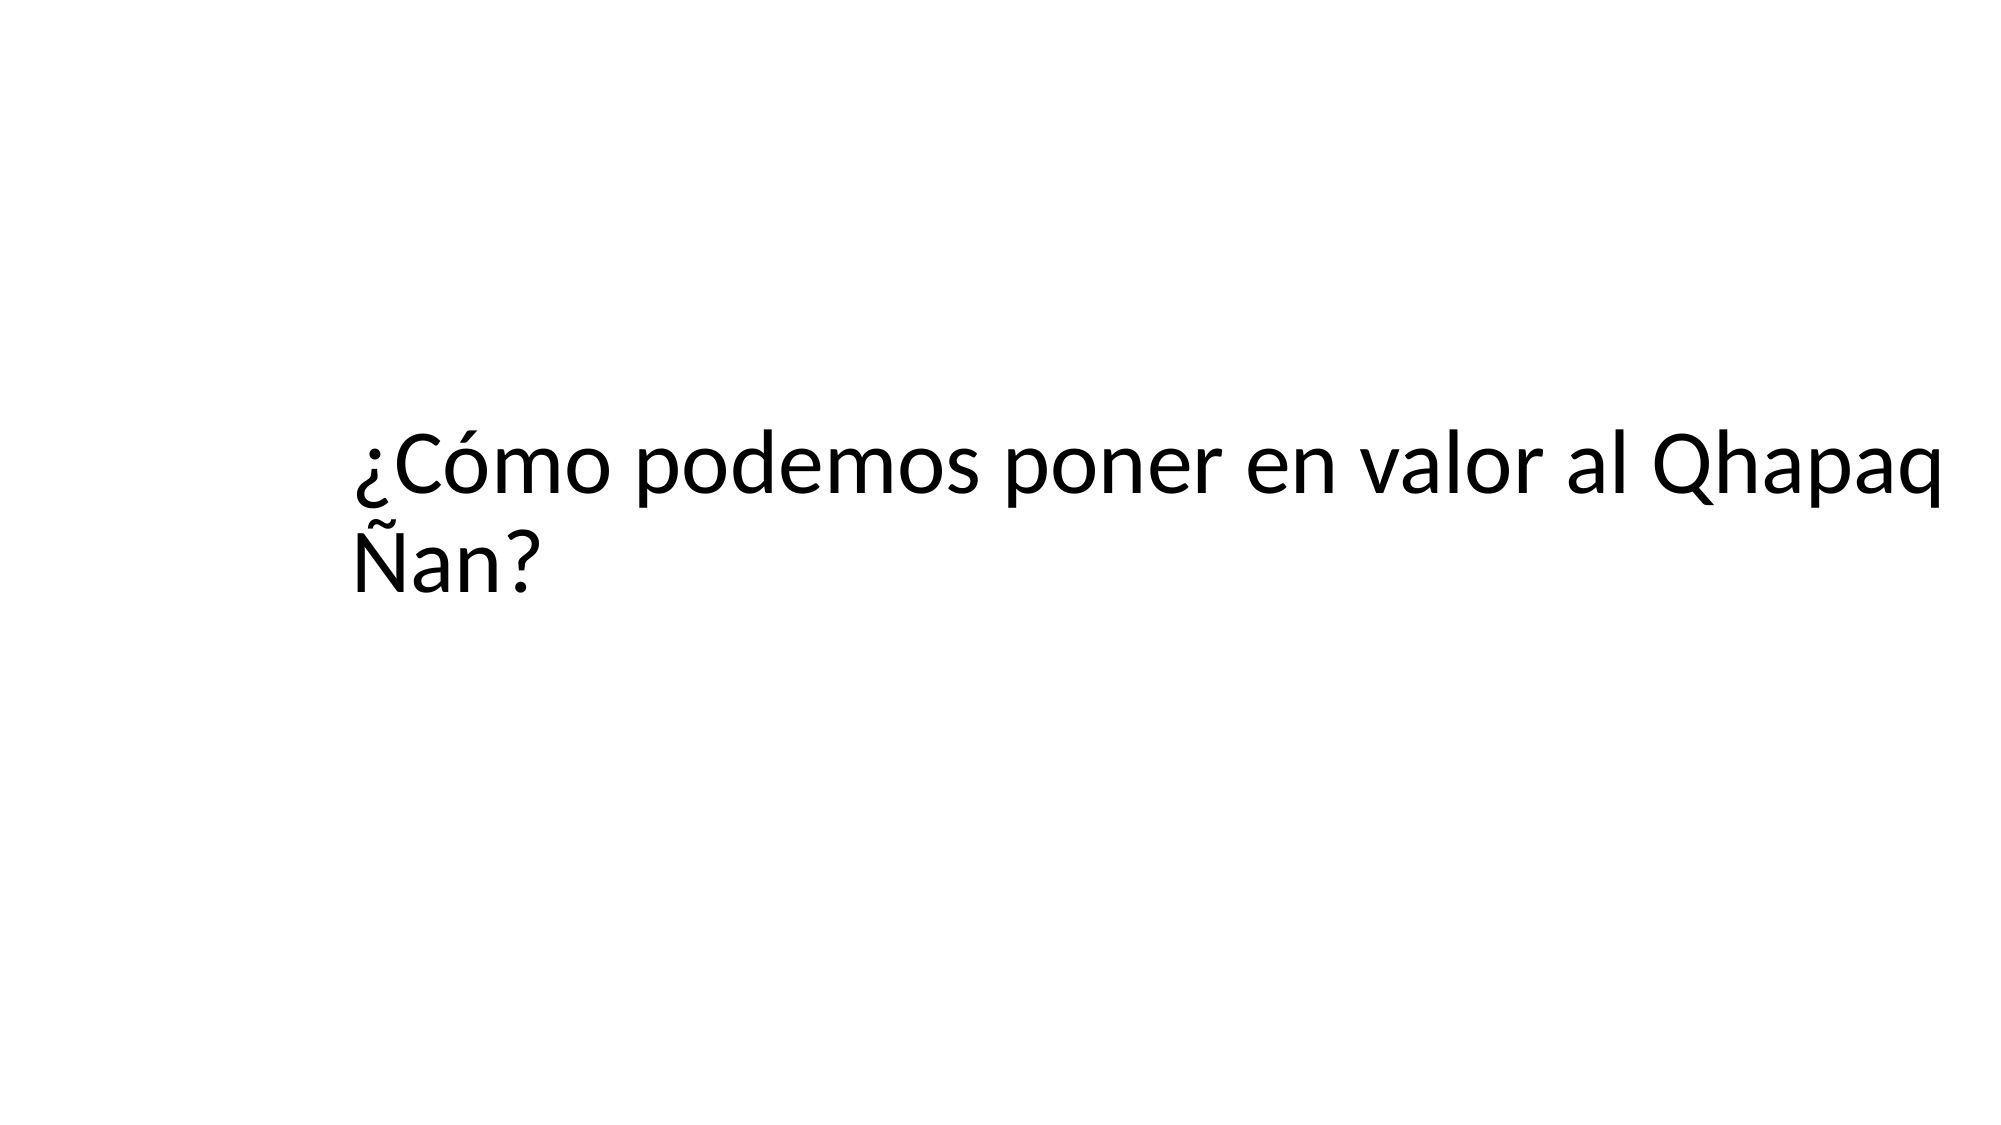

# ¿Cómo podemos poner en valor al Qhapaq Ñan?